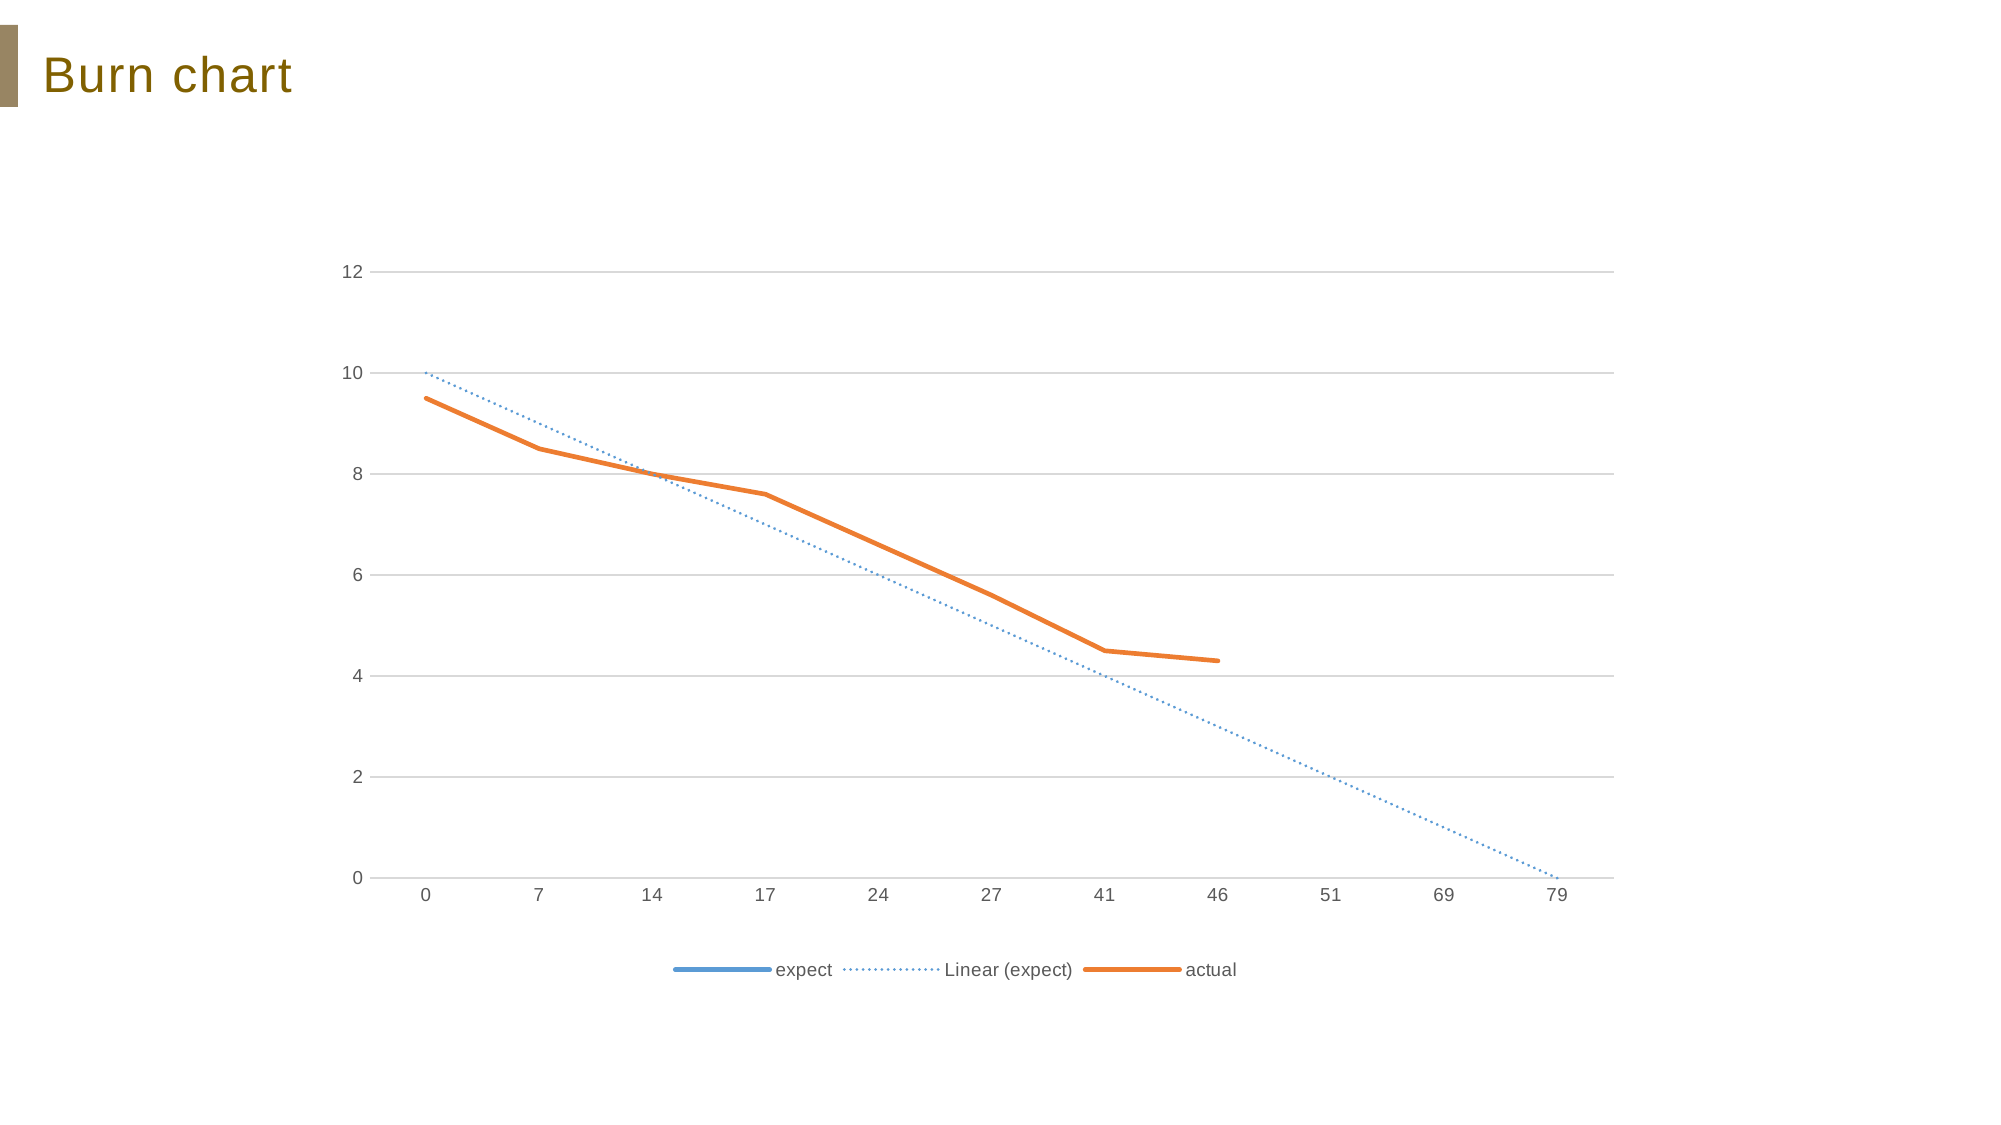

Burn chart

### Chart

| Category | expect | actual |
|---|---|---|
| 0 | 10.0 | 9.5 |
| 7 | None | 8.5 |
| 14 | None | 8.0 |
| 17 | None | 7.6 |
| 24 | None | 6.6 |
| 27 | None | 5.6 |
| 41 | None | 4.5 |
| 46 | None | 4.3 |
| 51 | None | None |
| 69 | None | None |
| 79 | 0.0 | None |